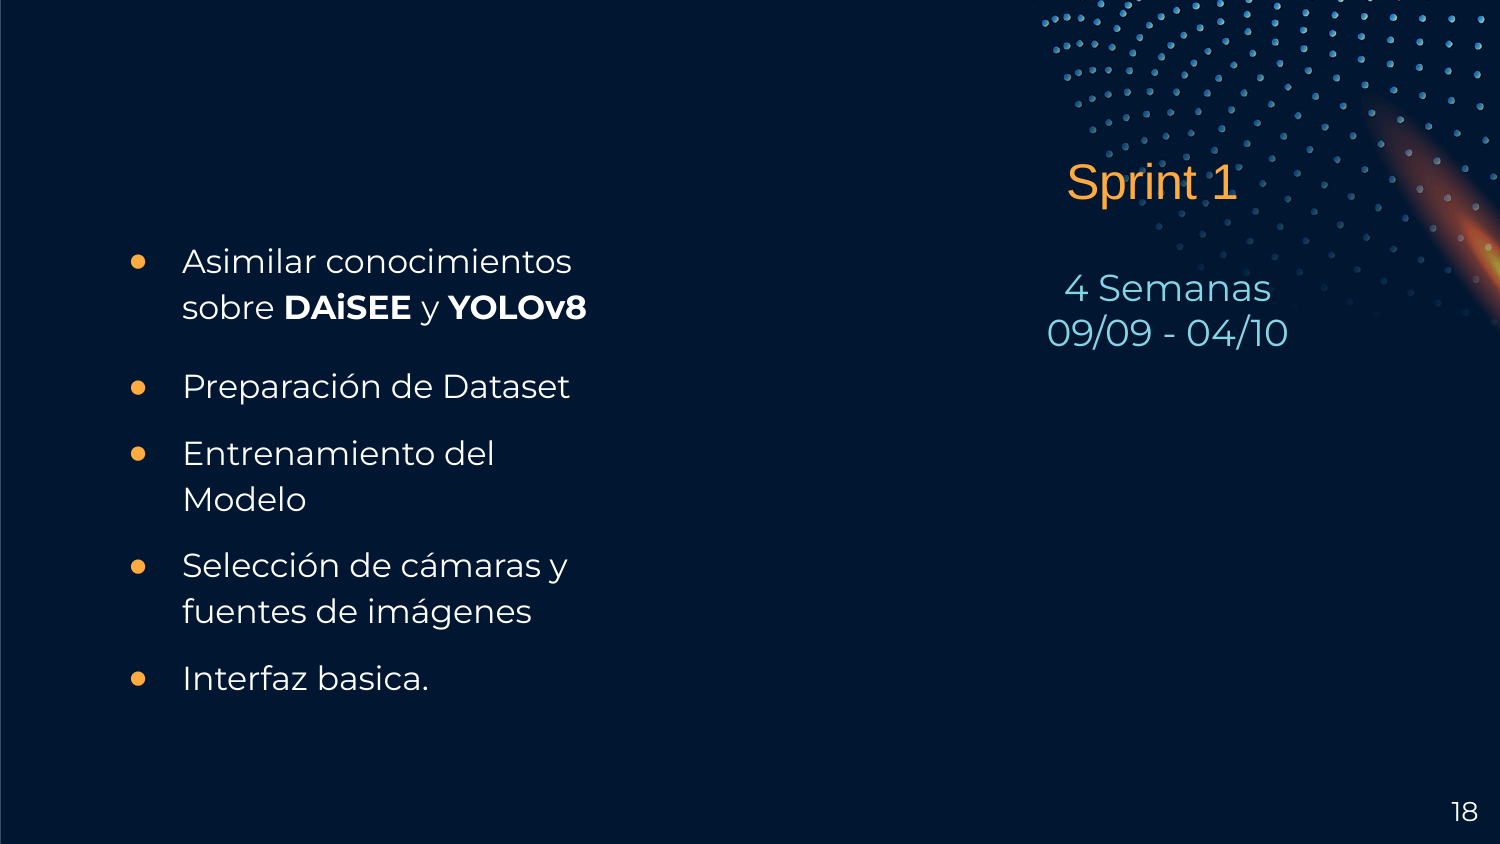

# Sprint 1
Asimilar conocimientos sobre DAiSEE y YOLOv8
Preparación de Dataset
Entrenamiento del Modelo
Selección de cámaras y fuentes de imágenes
Interfaz basica.
4 Semanas
09/09 - 04/10
18